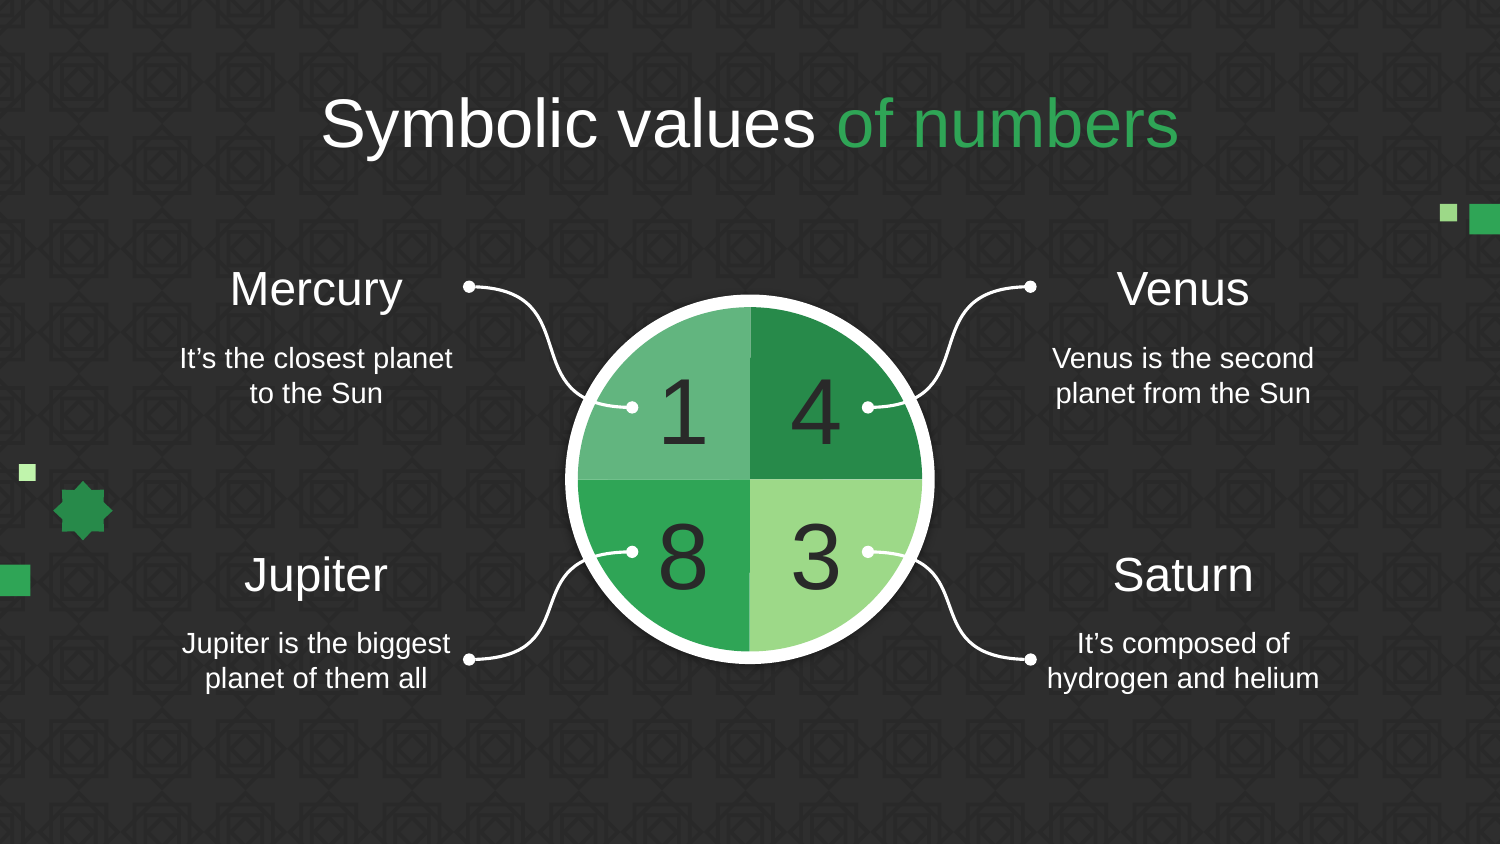

# Symbolic values of numbers
Mercury
Venus

It’s the closest planet to the Sun
Venus is the second planet from the Sun
4
1
8
3
Jupiter
Saturn
Jupiter is the biggest planet of them all
It’s composed of hydrogen and helium